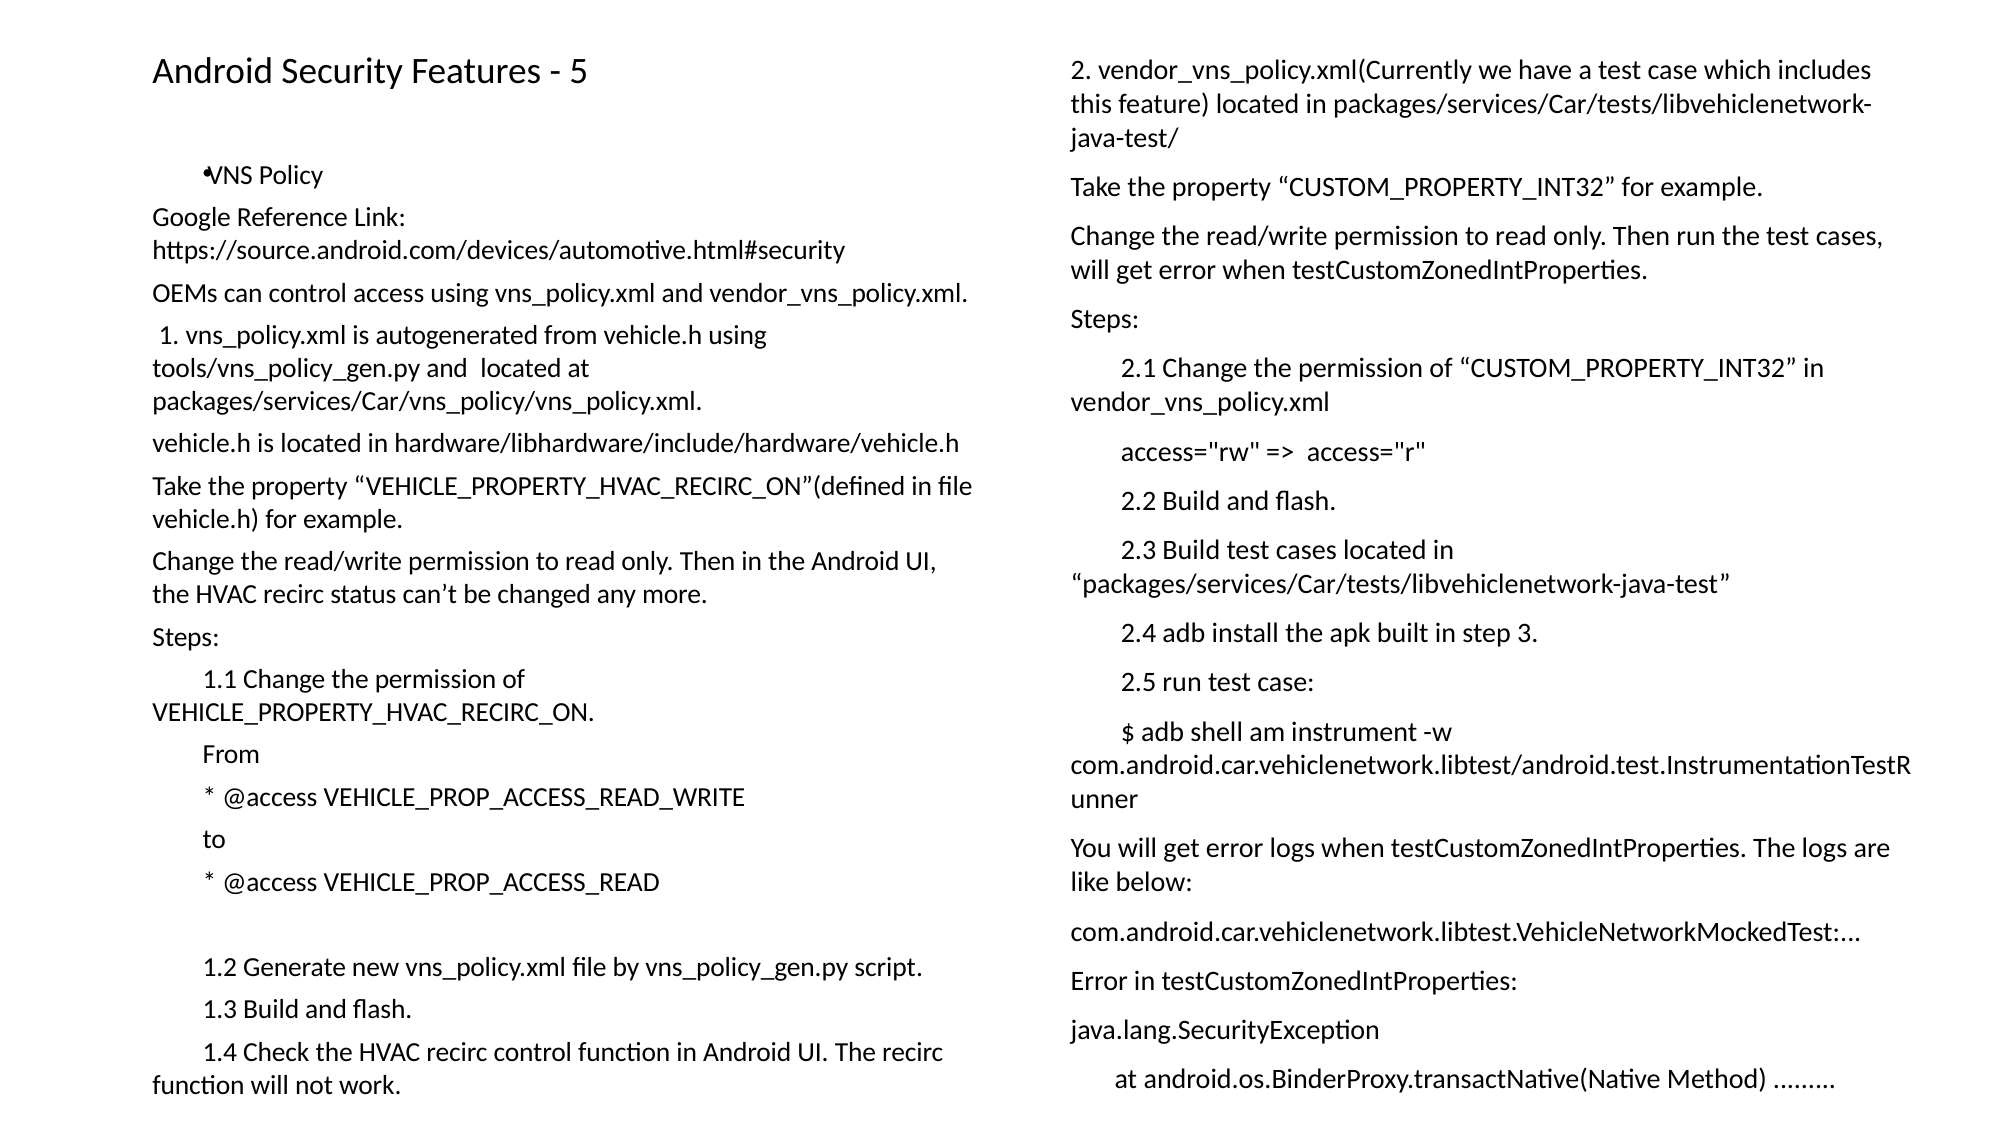

# Android Security Features - 5
2. vendor_vns_policy.xml(Currently we have a test case which includes this feature) located in packages/services/Car/tests/libvehiclenetwork-java-test/
Take the property “CUSTOM_PROPERTY_INT32” for example.
Change the read/write permission to read only. Then run the test cases, will get error when testCustomZonedIntProperties.
Steps:
        2.1 Change the permission of “CUSTOM_PROPERTY_INT32” in vendor_vns_policy.xml
        access="rw" =>  access="r"
        2.2 Build and flash.
        2.3 Build test cases located in “packages/services/Car/tests/libvehiclenetwork-java-test”
        2.4 adb install the apk built in step 3.
        2.5 run test case:
        $ adb shell am instrument -w com.android.car.vehiclenetwork.libtest/android.test.InstrumentationTestRunner
You will get error logs when testCustomZonedIntProperties. The logs are like below:
com.android.car.vehiclenetwork.libtest.VehicleNetworkMockedTest:...
Error in testCustomZonedIntProperties:
java.lang.SecurityException
       at android.os.BinderProxy.transactNative(Native Method) .........
VNS Policy
Google Reference Link: https://source.android.com/devices/automotive.html#security
OEMs can control access using vns_policy.xml and vendor_vns_policy.xml.
 1. vns_policy.xml is autogenerated from vehicle.h using tools/vns_policy_gen.py and  located at packages/services/Car/vns_policy/vns_policy.xml.
vehicle.h is located in hardware/libhardware/include/hardware/vehicle.h
Take the property “VEHICLE_PROPERTY_HVAC_RECIRC_ON”(defined in file vehicle.h) for example.
Change the read/write permission to read only. Then in the Android UI, the HVAC recirc status can’t be changed any more.
Steps:
        1.1 Change the permission of VEHICLE_PROPERTY_HVAC_RECIRC_ON.
        From
        * @access VEHICLE_PROP_ACCESS_READ_WRITE
        to
        * @access VEHICLE_PROP_ACCESS_READ

        1.2 Generate new vns_policy.xml file by vns_policy_gen.py script.
        1.3 Build and flash.
        1.4 Check the HVAC recirc control function in Android UI. The recirc function will not work.